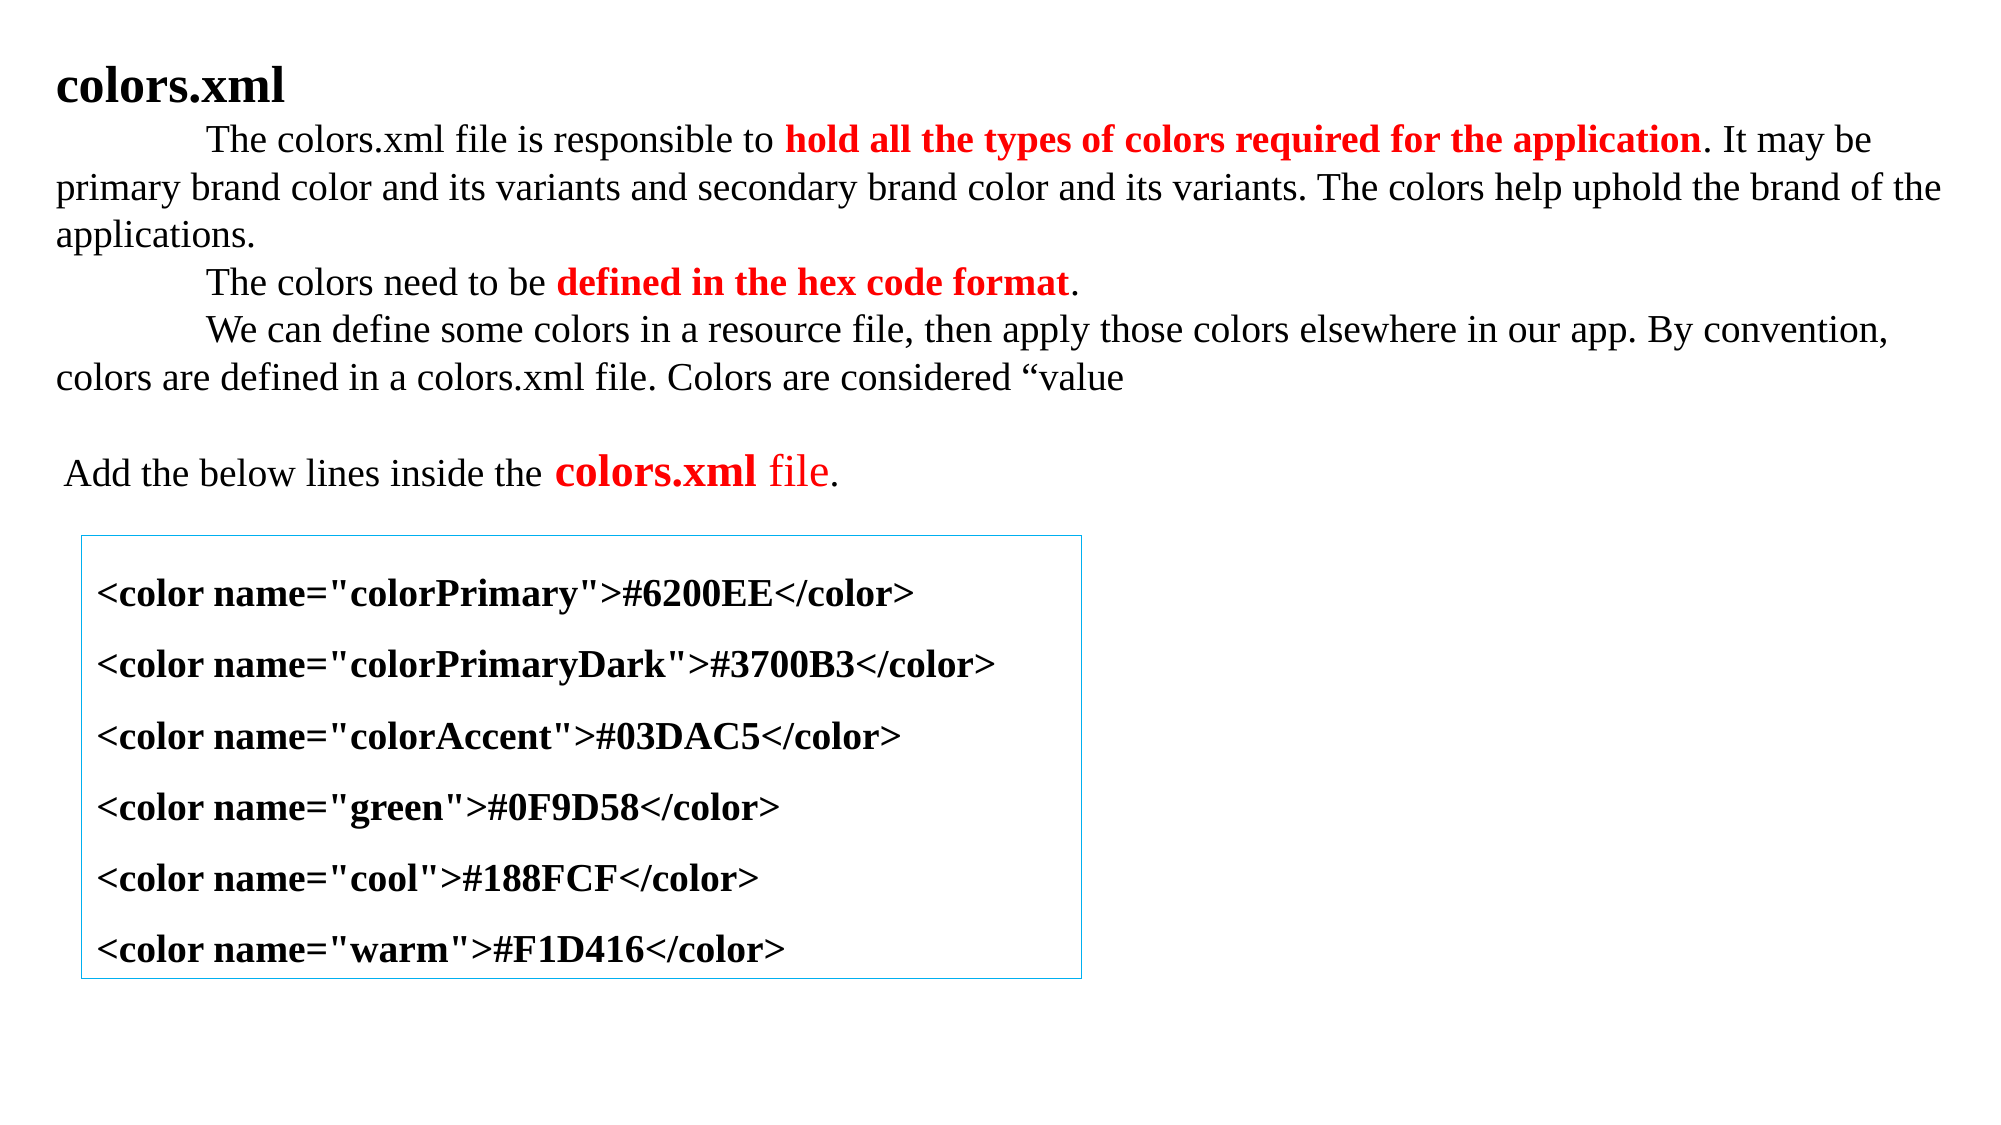

colors.xml
	The colors.xml file is responsible to hold all the types of colors required for the application. It may be primary brand color and its variants and secondary brand color and its variants. The colors help uphold the brand of the applications.
	The colors need to be defined in the hex code format.
	We can define some colors in a resource file, then apply those colors elsewhere in our app. By convention, colors are defined in a colors.xml file. Colors are considered “value

Add the below lines inside the colors.xml file.
<color name="colorPrimary">#6200EE</color>
<color name="colorPrimaryDark">#3700B3</color>
<color name="colorAccent">#03DAC5</color>
<color name="green">#0F9D58</color>
<color name="cool">#188FCF</color>
<color name="warm">#F1D416</color>